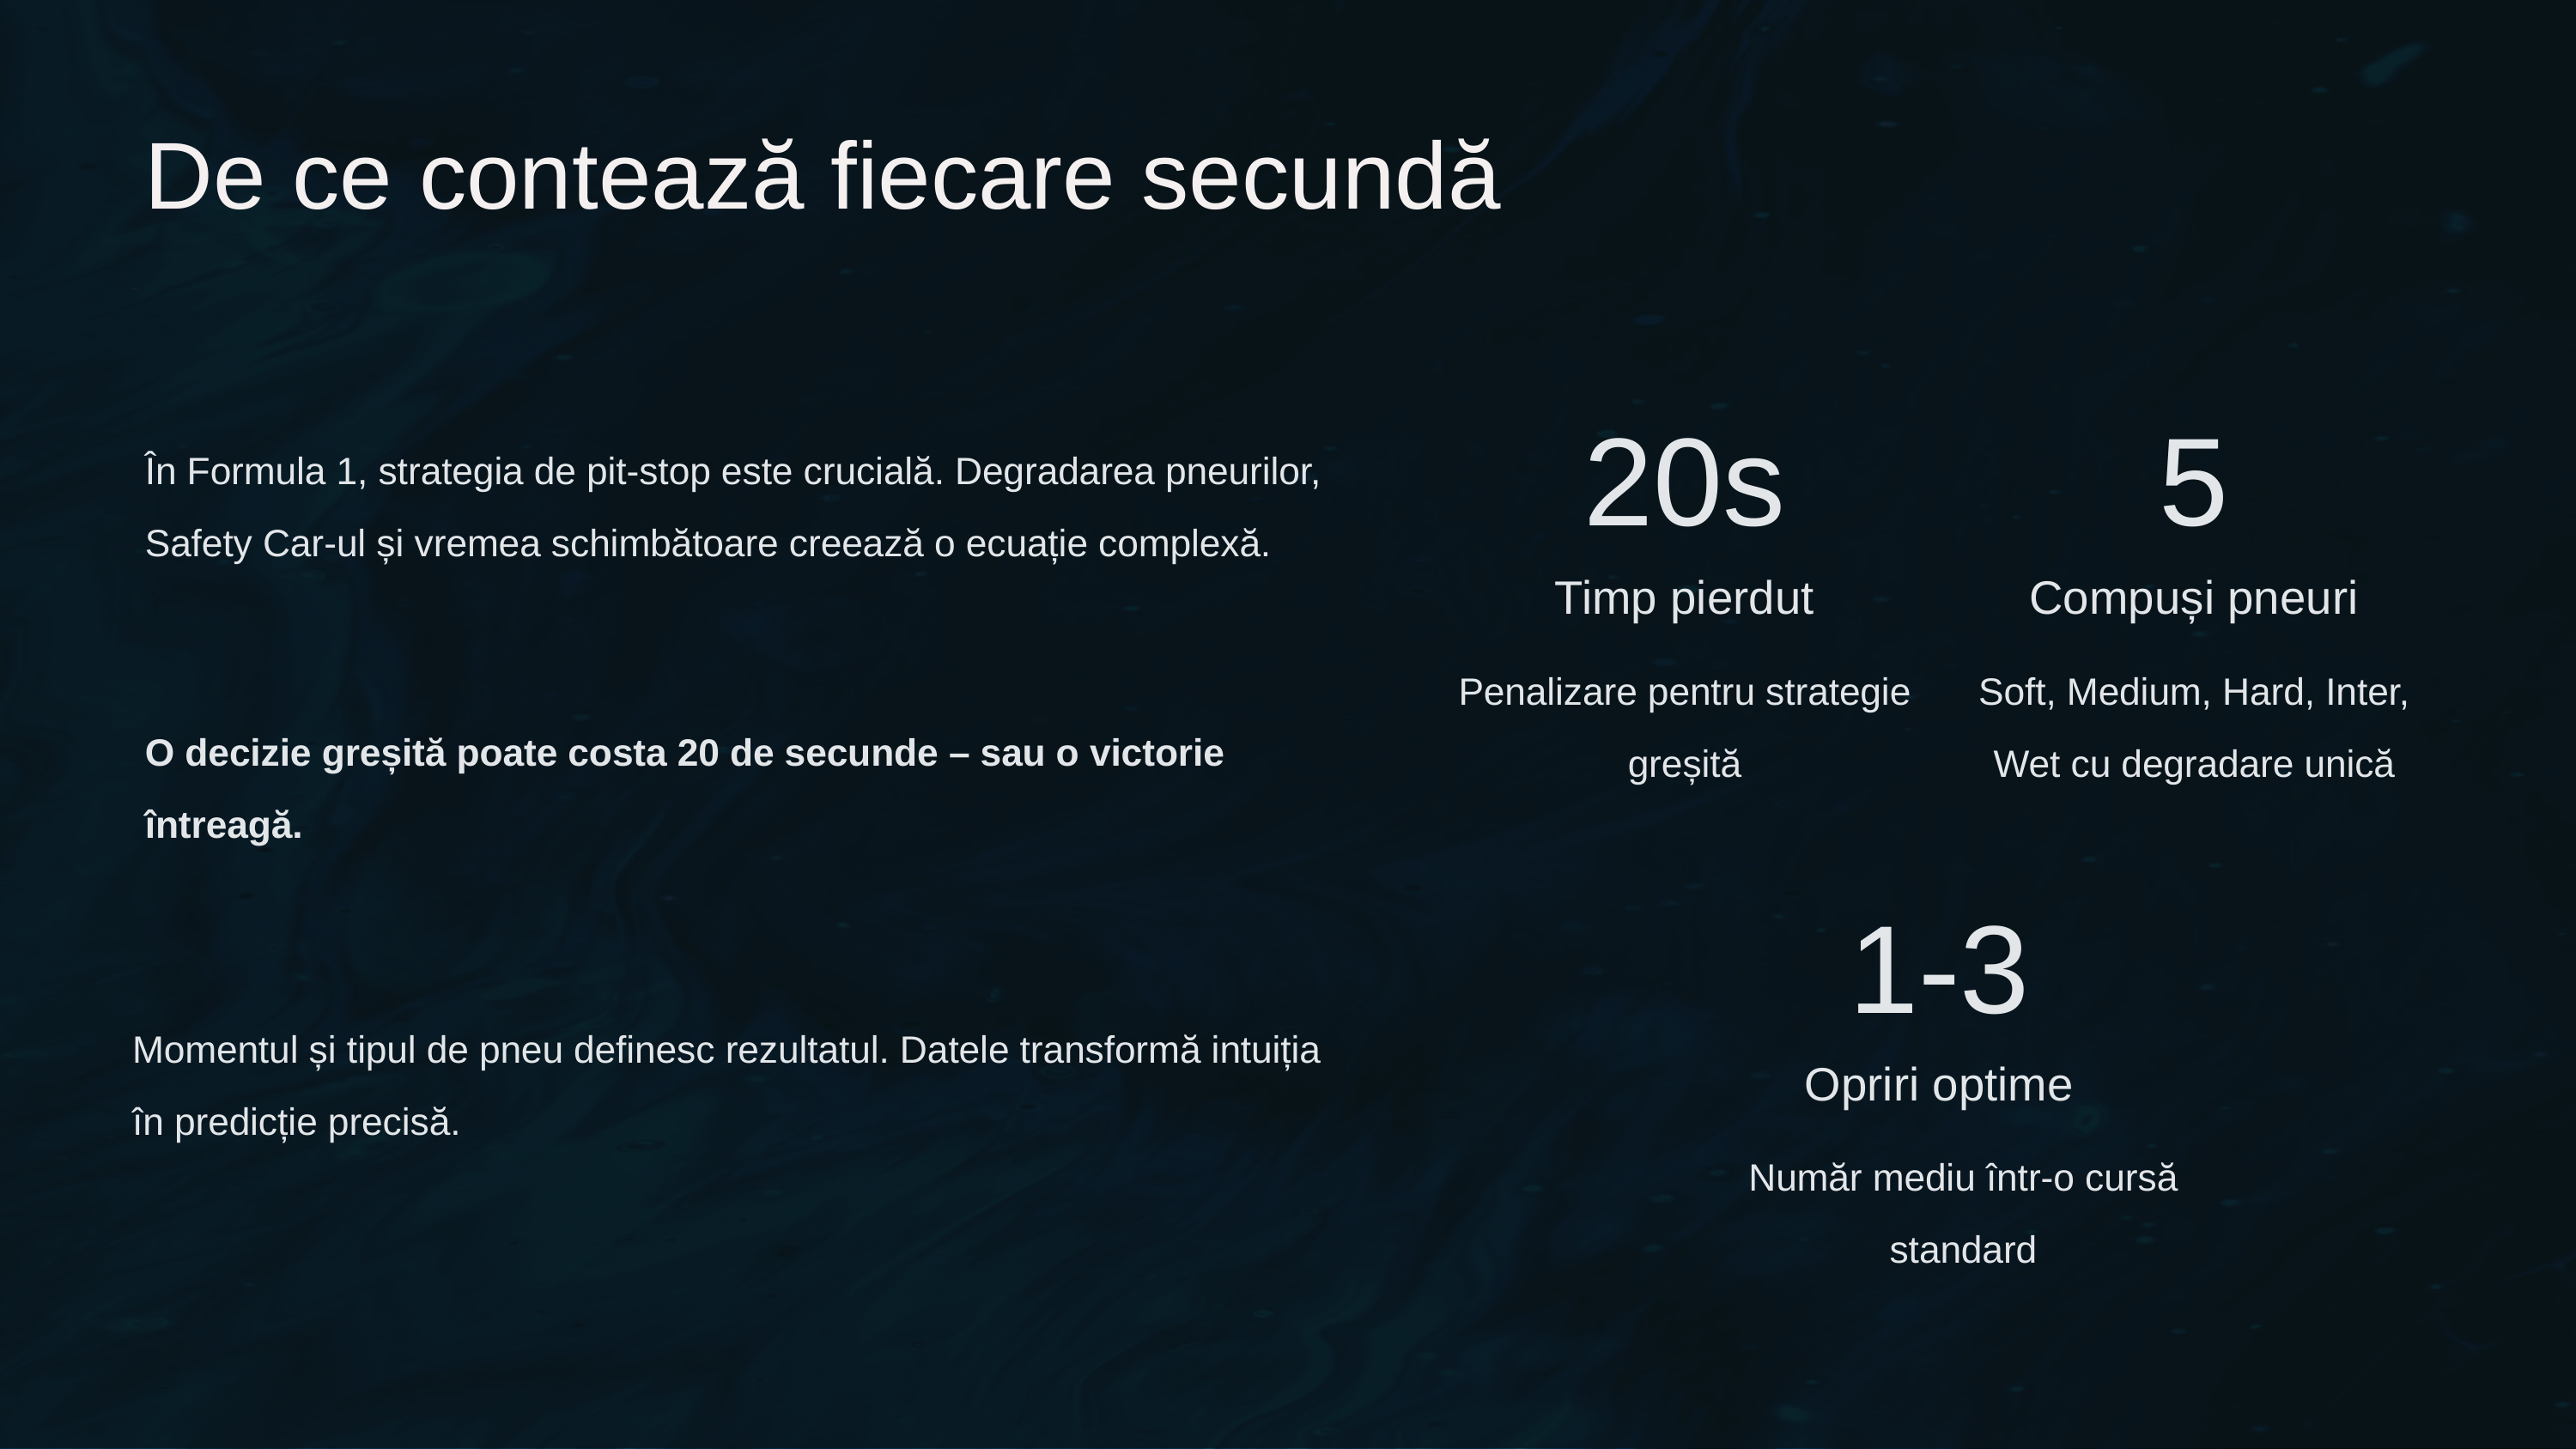

De ce contează fiecare secundă
20s
5
În Formula 1, strategia de pit-stop este crucială. Degradarea pneurilor, Safety Car-ul și vremea schimbătoare creează o ecuație complexă.
Timp pierdut
Compuși pneuri
Penalizare pentru strategie greșită
Soft, Medium, Hard, Inter, Wet cu degradare unică
O decizie greșită poate costa 20 de secunde – sau o victorie întreagă.
1-3
Momentul și tipul de pneu definesc rezultatul. Datele transformă intuiția în predicție precisă.
Opriri optime
Număr mediu într-o cursă standard